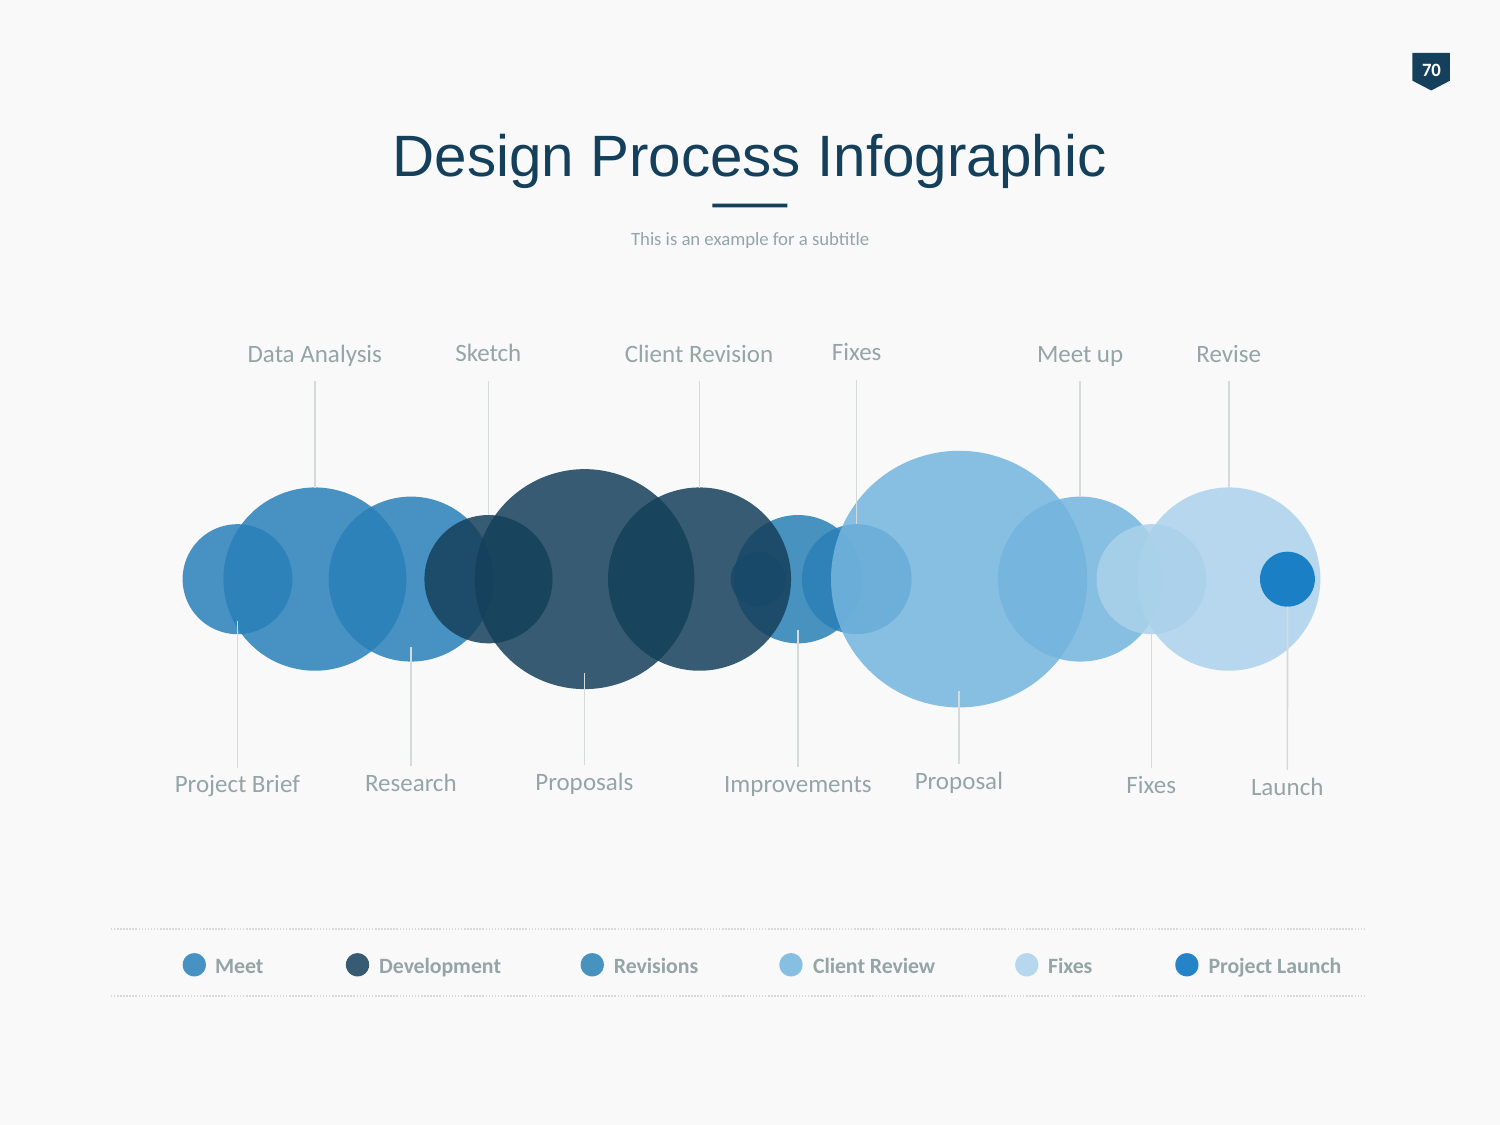

70

# Design Process Infographic

This is an example for a subtitle
Fixes
Sketch
Meet up
Data Analysis
Client Revision
Revise

Launch
Project Brief
Improvements
Fixes
Research
Proposals
Proposal
Meet

Development

Revisions

Client Review

Fixes

Project Launch